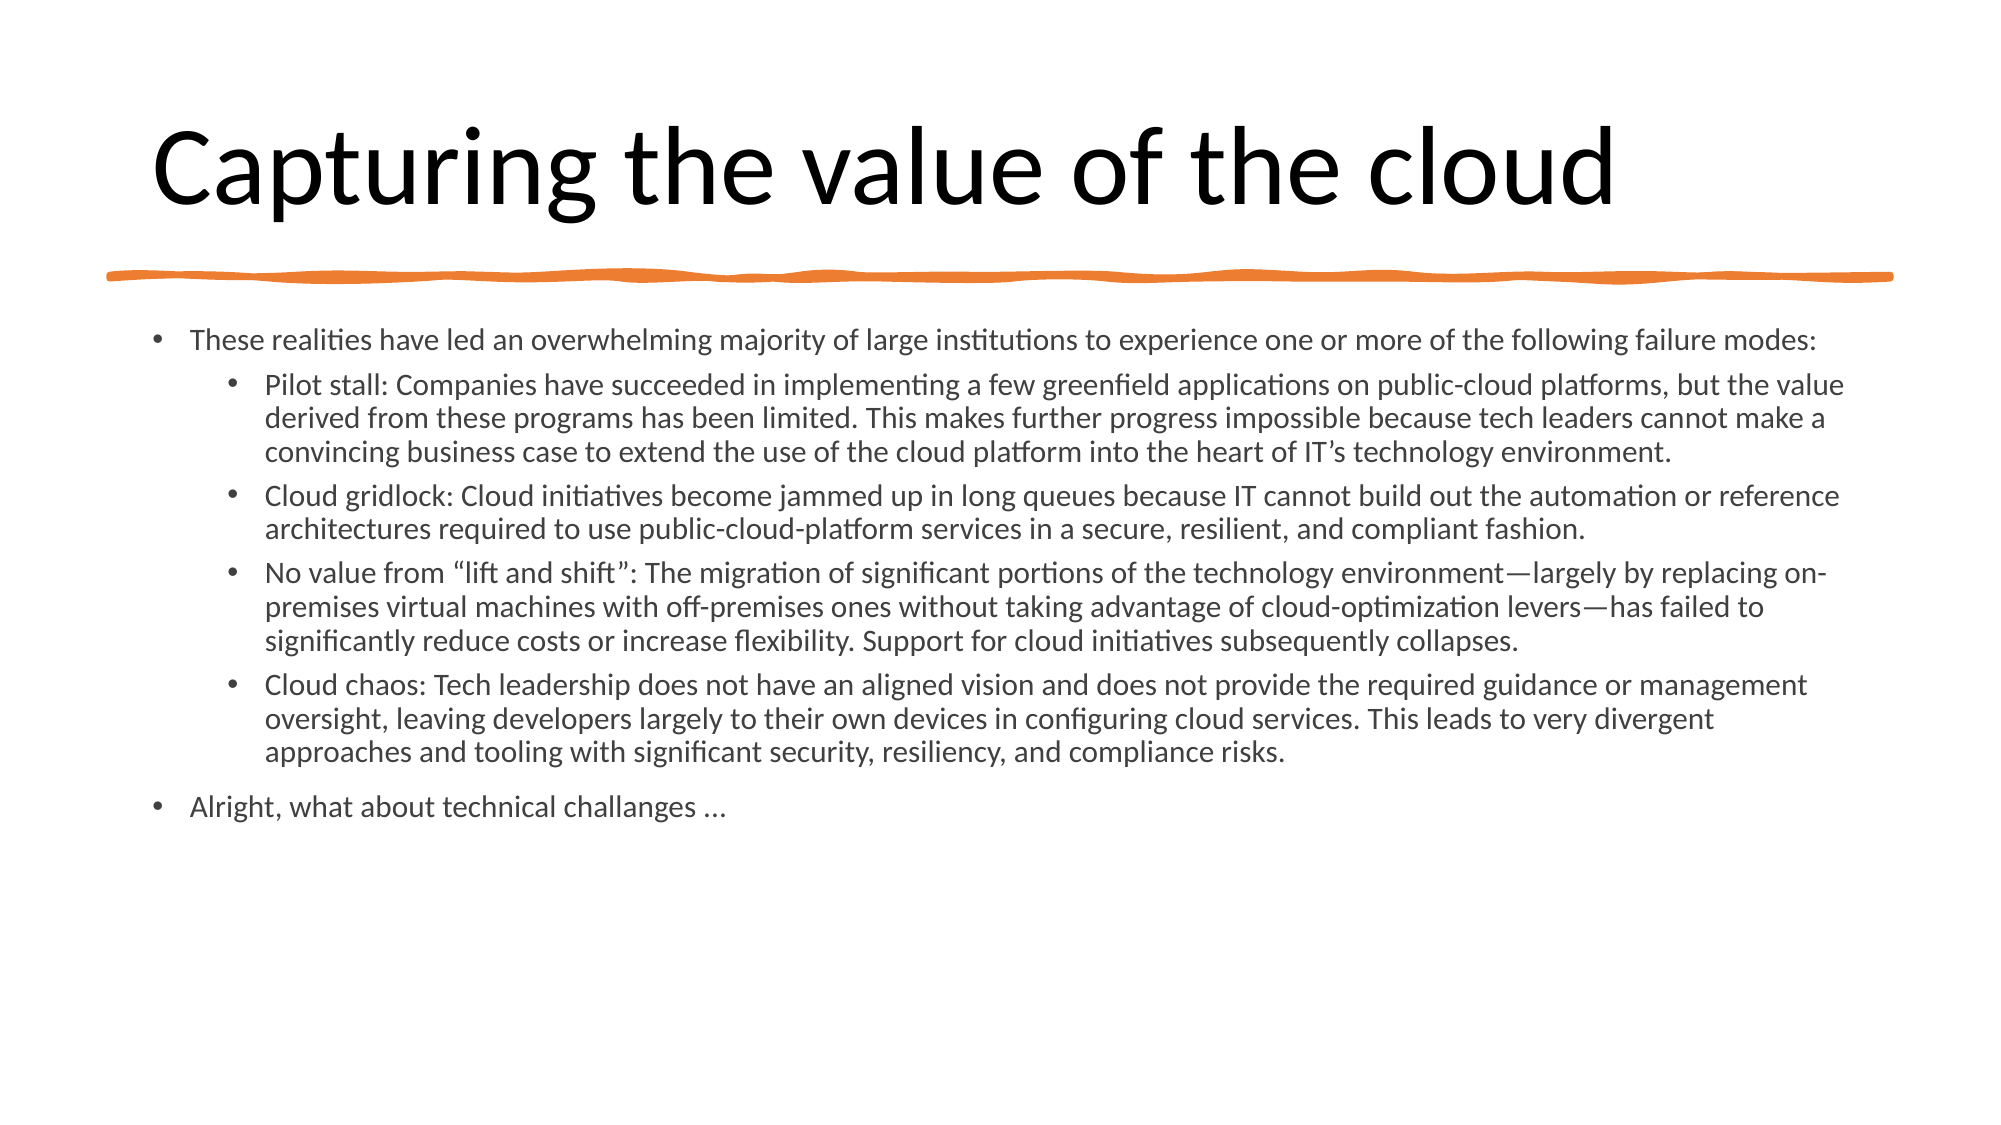

# Capturing the value of the cloud

These realities have led an overwhelming majority of large institutions to experience one or more of the following failure modes:
Pilot stall: Companies have succeeded in implementing a few greenfield applications on public-cloud platforms, but the value derived from these programs has been limited. This makes further progress impossible because tech leaders cannot make a convincing business case to extend the use of the cloud platform into the heart of IT’s technology environment.
Cloud gridlock: Cloud initiatives become jammed up in long queues because IT cannot build out the automation or reference architectures required to use public-cloud-platform services in a secure, resilient, and compliant fashion.
No value from “lift and shift”: The migration of significant portions of the technology environment—largely by replacing on-premises virtual machines with off-premises ones without taking advantage of cloud-optimization levers—has failed to significantly reduce costs or increase flexibility. Support for cloud initiatives subsequently collapses.
Cloud chaos: Tech leadership does not have an aligned vision and does not provide the required guidance or management oversight, leaving developers largely to their own devices in configuring cloud services. This leads to very divergent approaches and tooling with significant security, resiliency, and compliance risks.
Alright, what about technical challanges ...